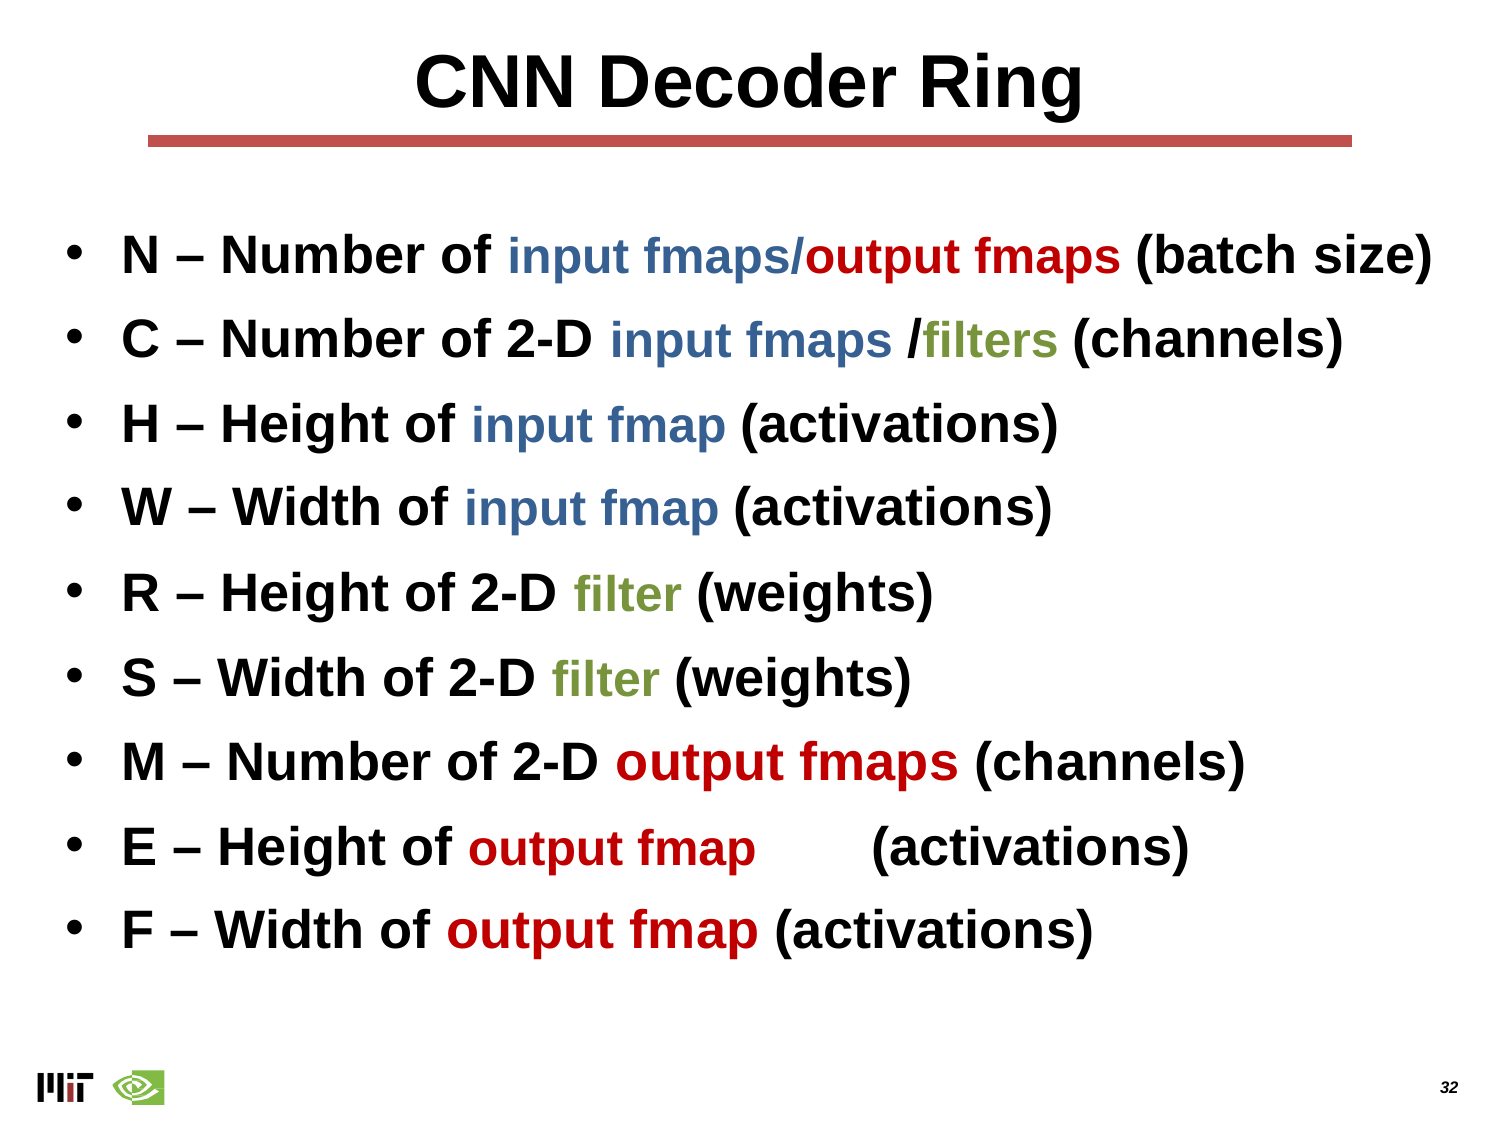

# CNN Decoder Ring
N – Number of input fmaps/output fmaps (batch size)
C – Number of 2-D input fmaps /filters (channels)
H – Height of input fmap (activations)
W – Width of input fmap (activations)
R – Height of 2-D filter (weights)
S – Width of 2-D filter (weights)
M – Number of 2-D output fmaps (channels)
E – Height of output fmap	(activations)
F – Width of output fmap (activations)
32